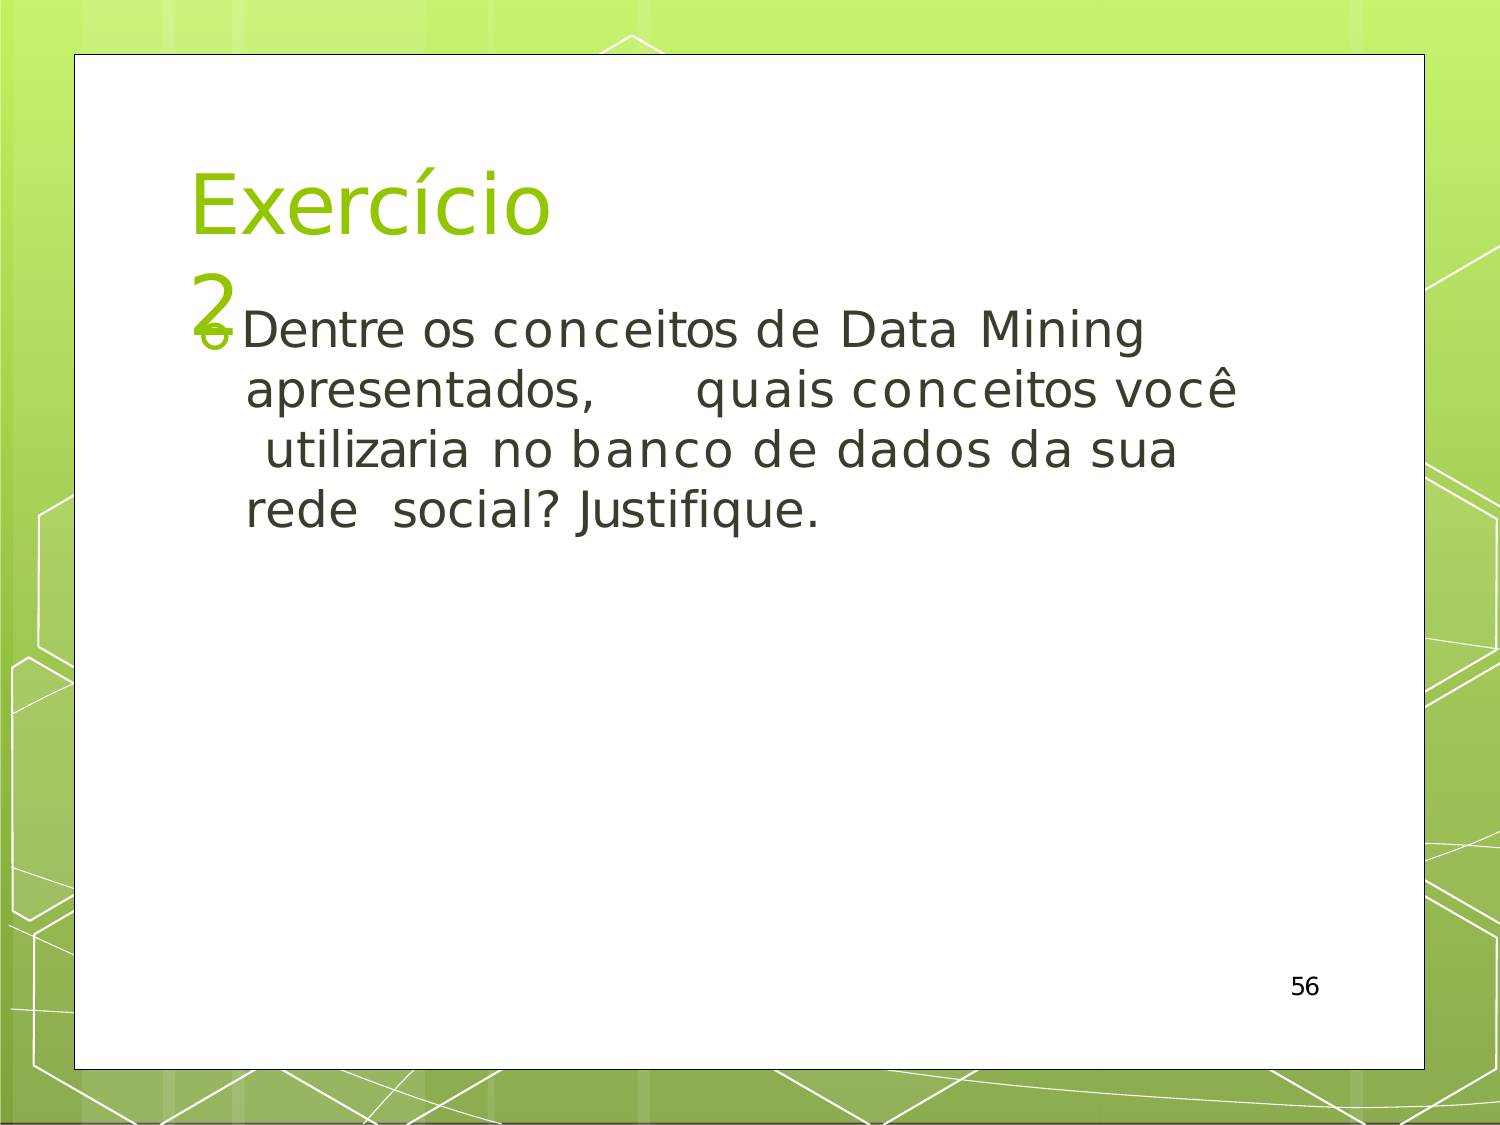

# Exercício 2
🞇 Dentre os conceitos de Data Mining  apresentados,	quais conceitos você  utilizaria no banco de dados da sua rede  social? Justifique.
56